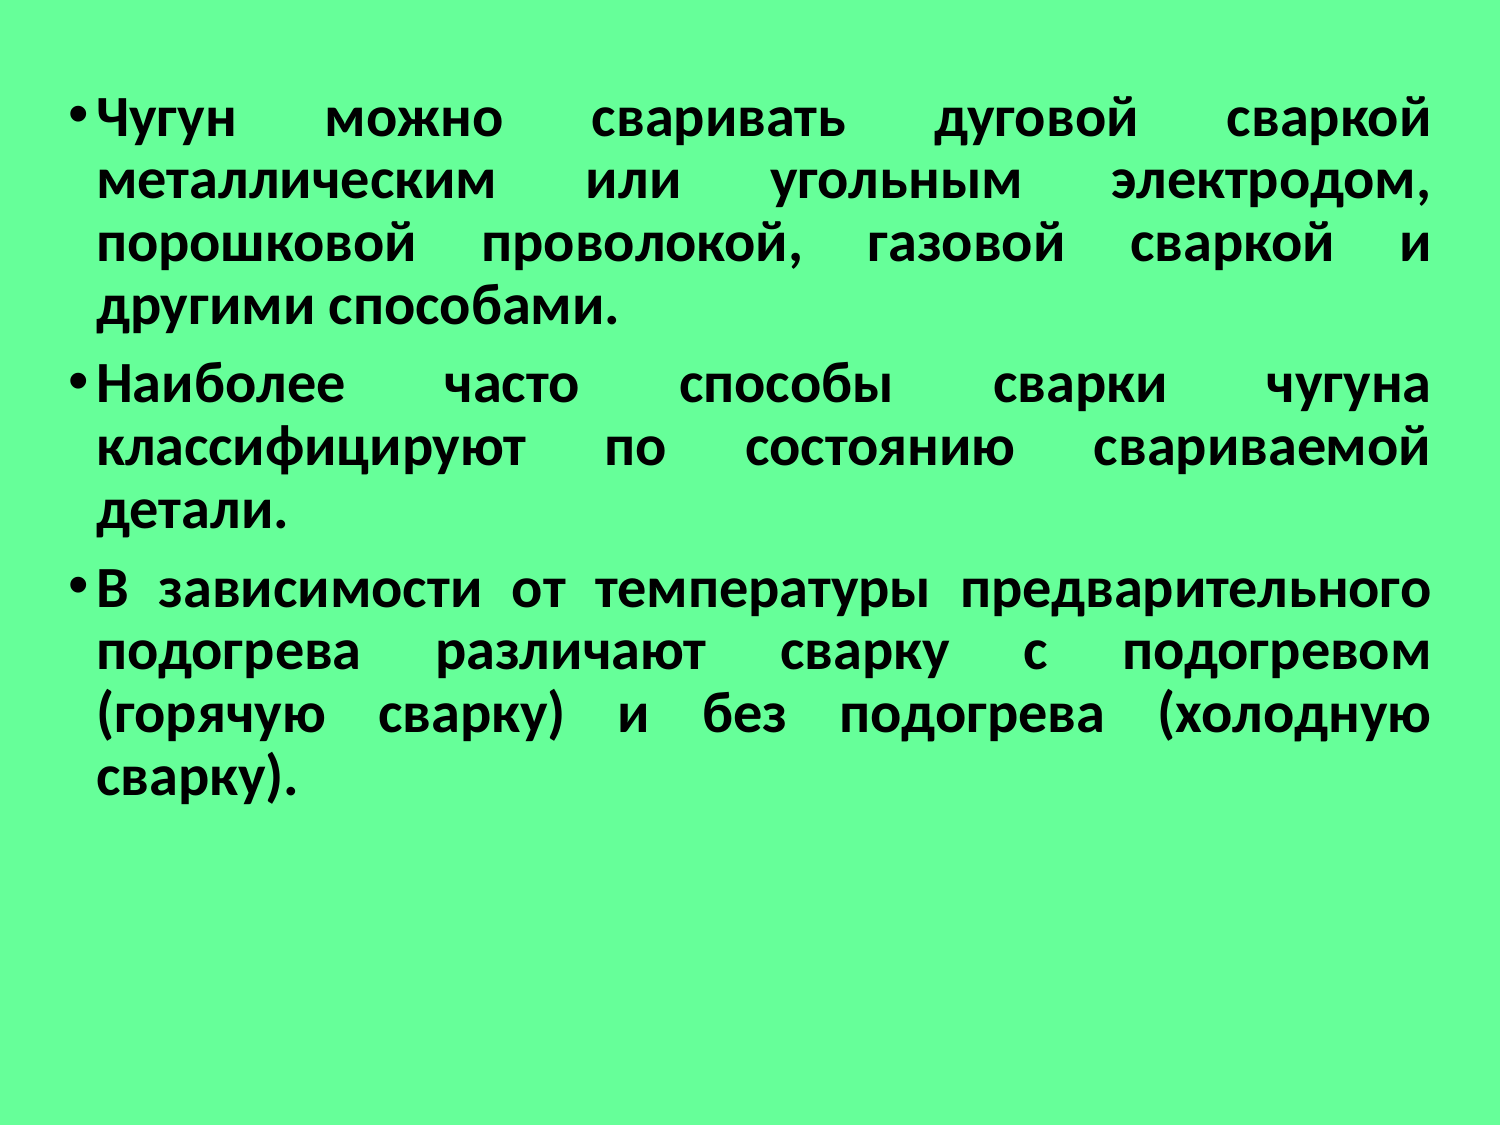

Чугун можно сваривать дуговой сваркой металлическим или угольным электродом, порошковой проволокой, газовой сваркой и другими способами.
Наиболее часто способы сварки чугуна классифицируют по состоянию свариваемой детали.
В зависимости от температуры предварительного подогрева различают сварку с подогревом (горячую сварку) и без подогрева (холодную сварку).